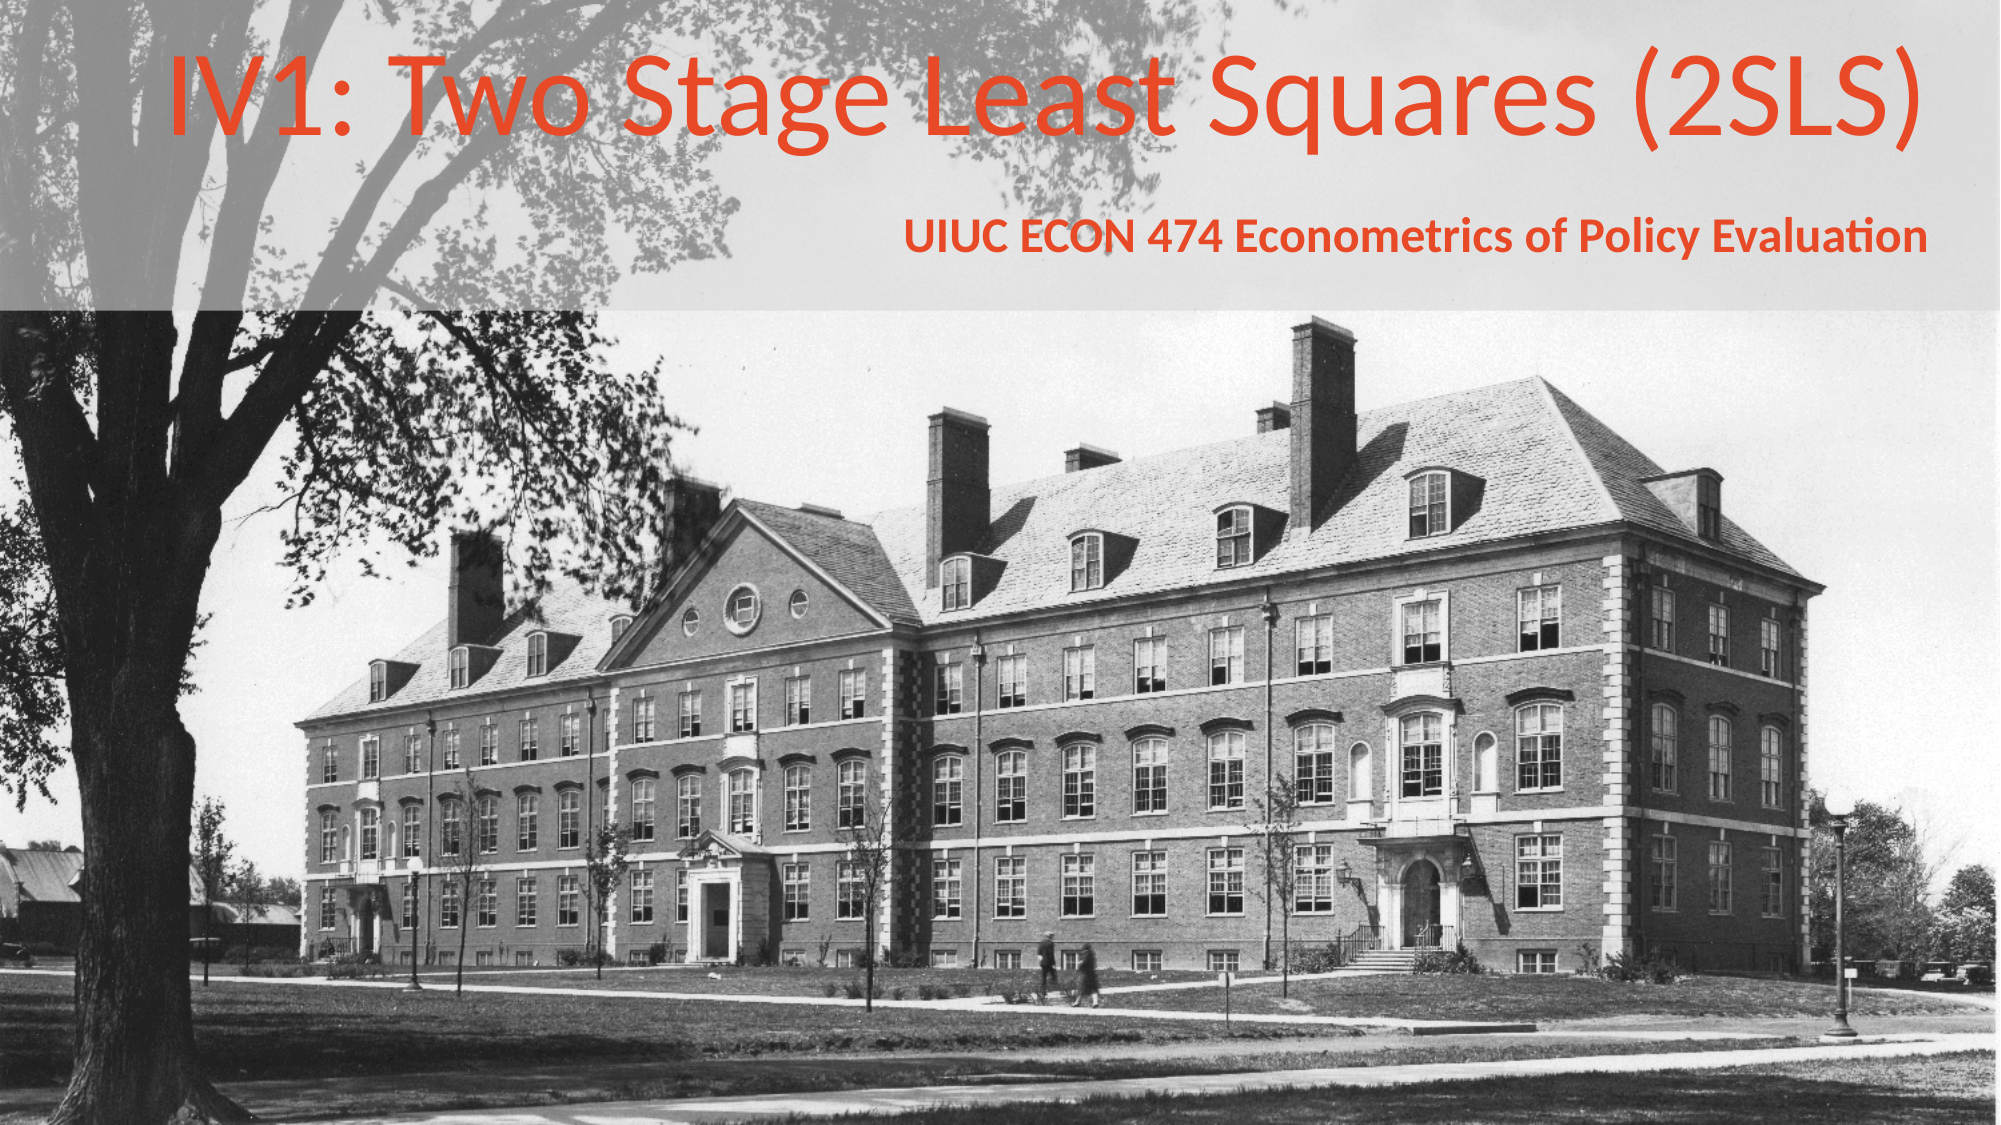

# IV1: Two Stage Least Squares (2SLS)
UIUC ECON 474 Econometrics of Policy Evaluation